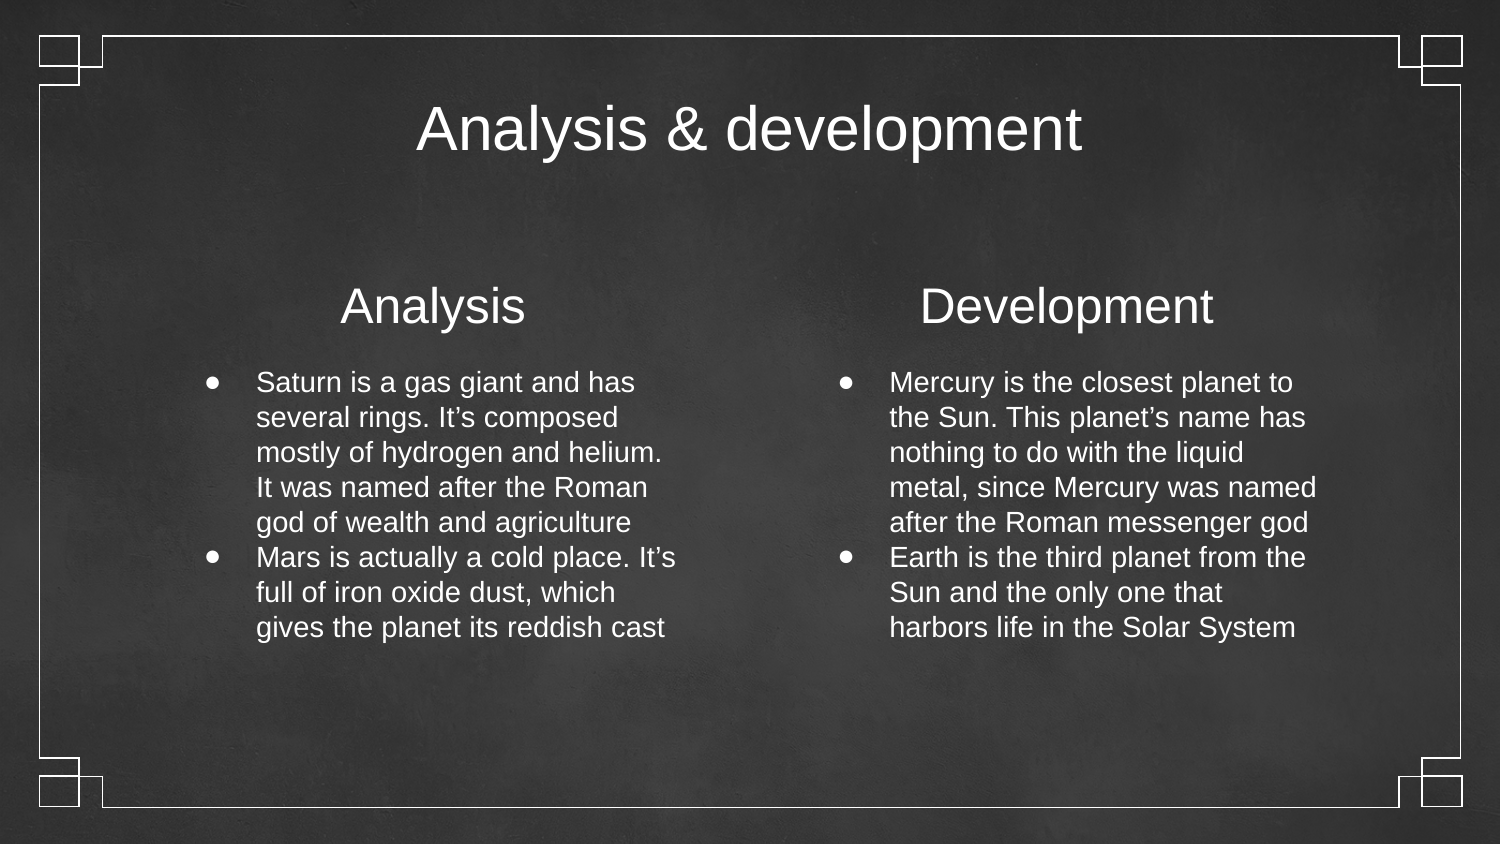

# Analysis & development
Analysis
Development
Saturn is a gas giant and has several rings. It’s composed mostly of hydrogen and helium. It was named after the Roman god of wealth and agriculture
Mars is actually a cold place. It’s full of iron oxide dust, which gives the planet its reddish cast
Mercury is the closest planet to the Sun. This planet’s name has nothing to do with the liquid metal, since Mercury was named after the Roman messenger god
Earth is the third planet from the Sun and the only one that harbors life in the Solar System